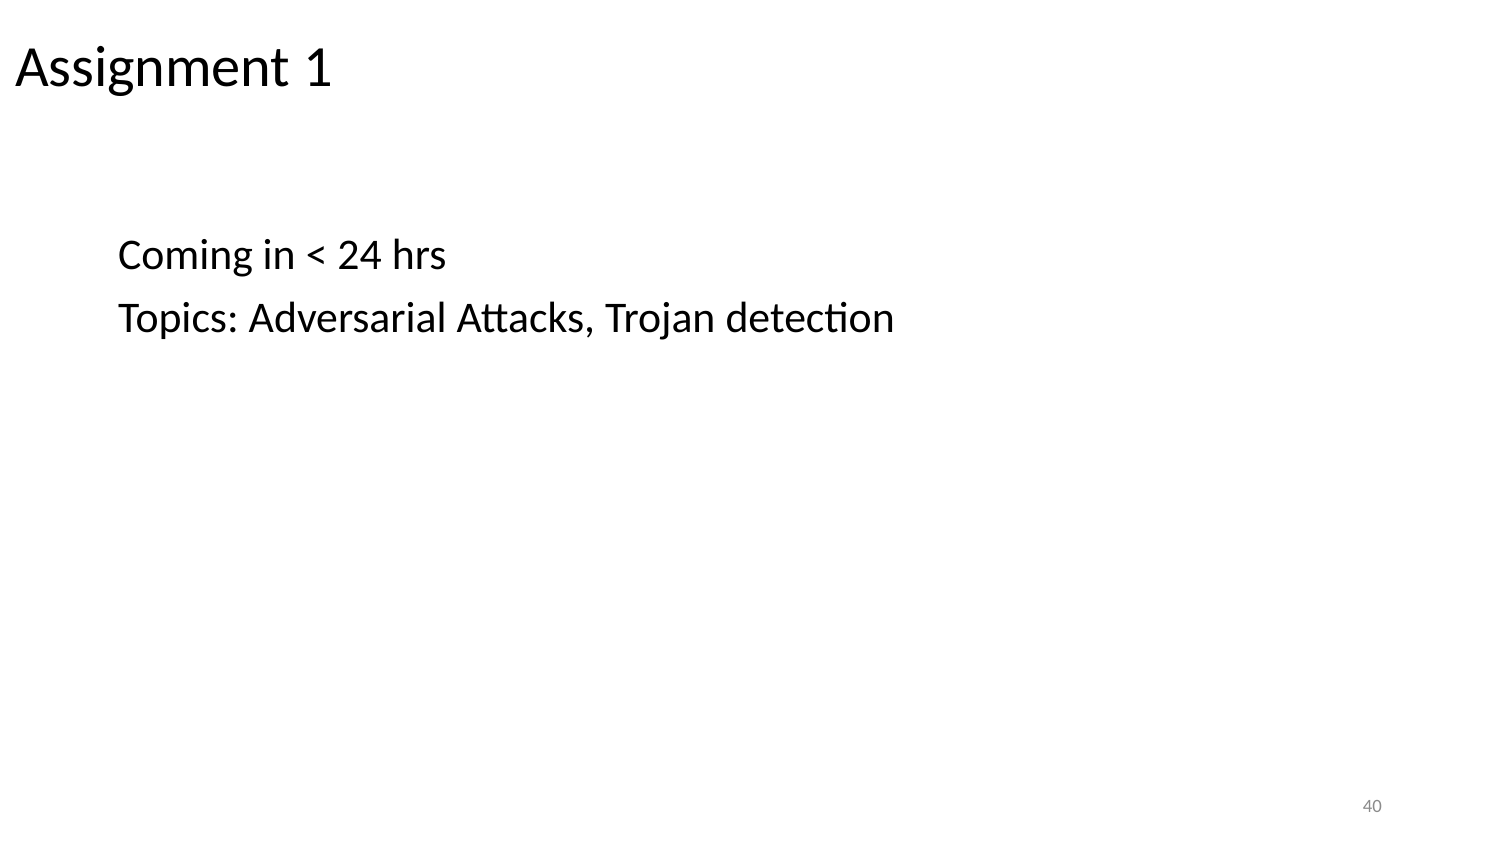

# Assignment 1
Coming in < 24 hrs
Topics: Adversarial Attacks, Trojan detection
40